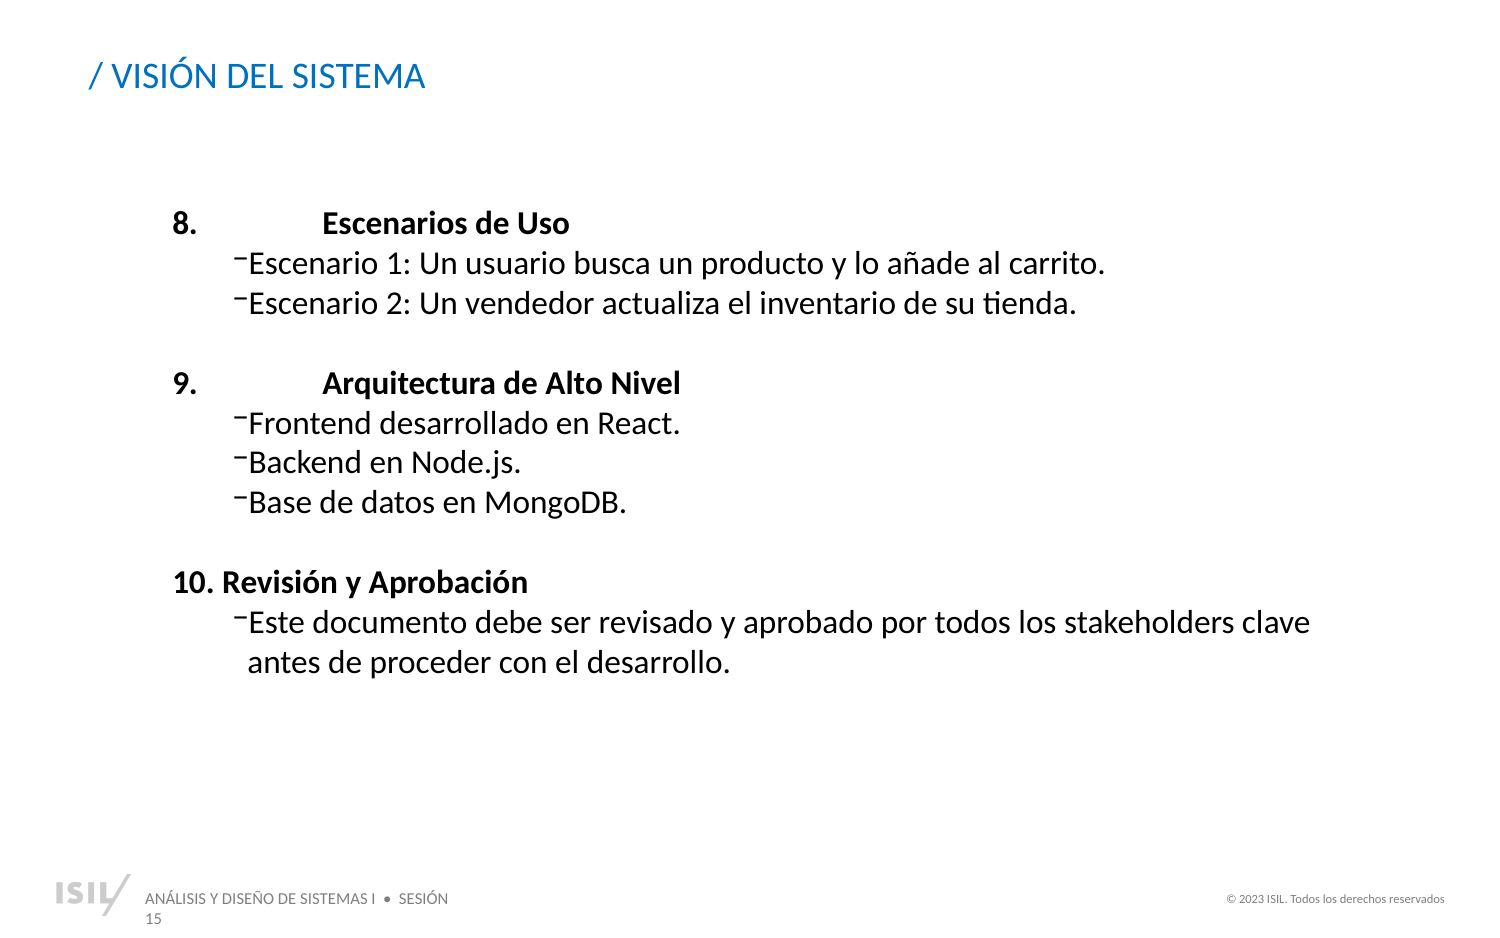

/ VISIÓN DEL SISTEMA
8.	Escenarios de Uso
Escenario 1: Un usuario busca un producto y lo añade al carrito.
Escenario 2: Un vendedor actualiza el inventario de su tienda.

9.	Arquitectura de Alto Nivel
Frontend desarrollado en React.
Backend en Node.js.
Base de datos en MongoDB.

10. Revisión y Aprobación
Este documento debe ser revisado y aprobado por todos los stakeholders clave antes de proceder con el desarrollo.